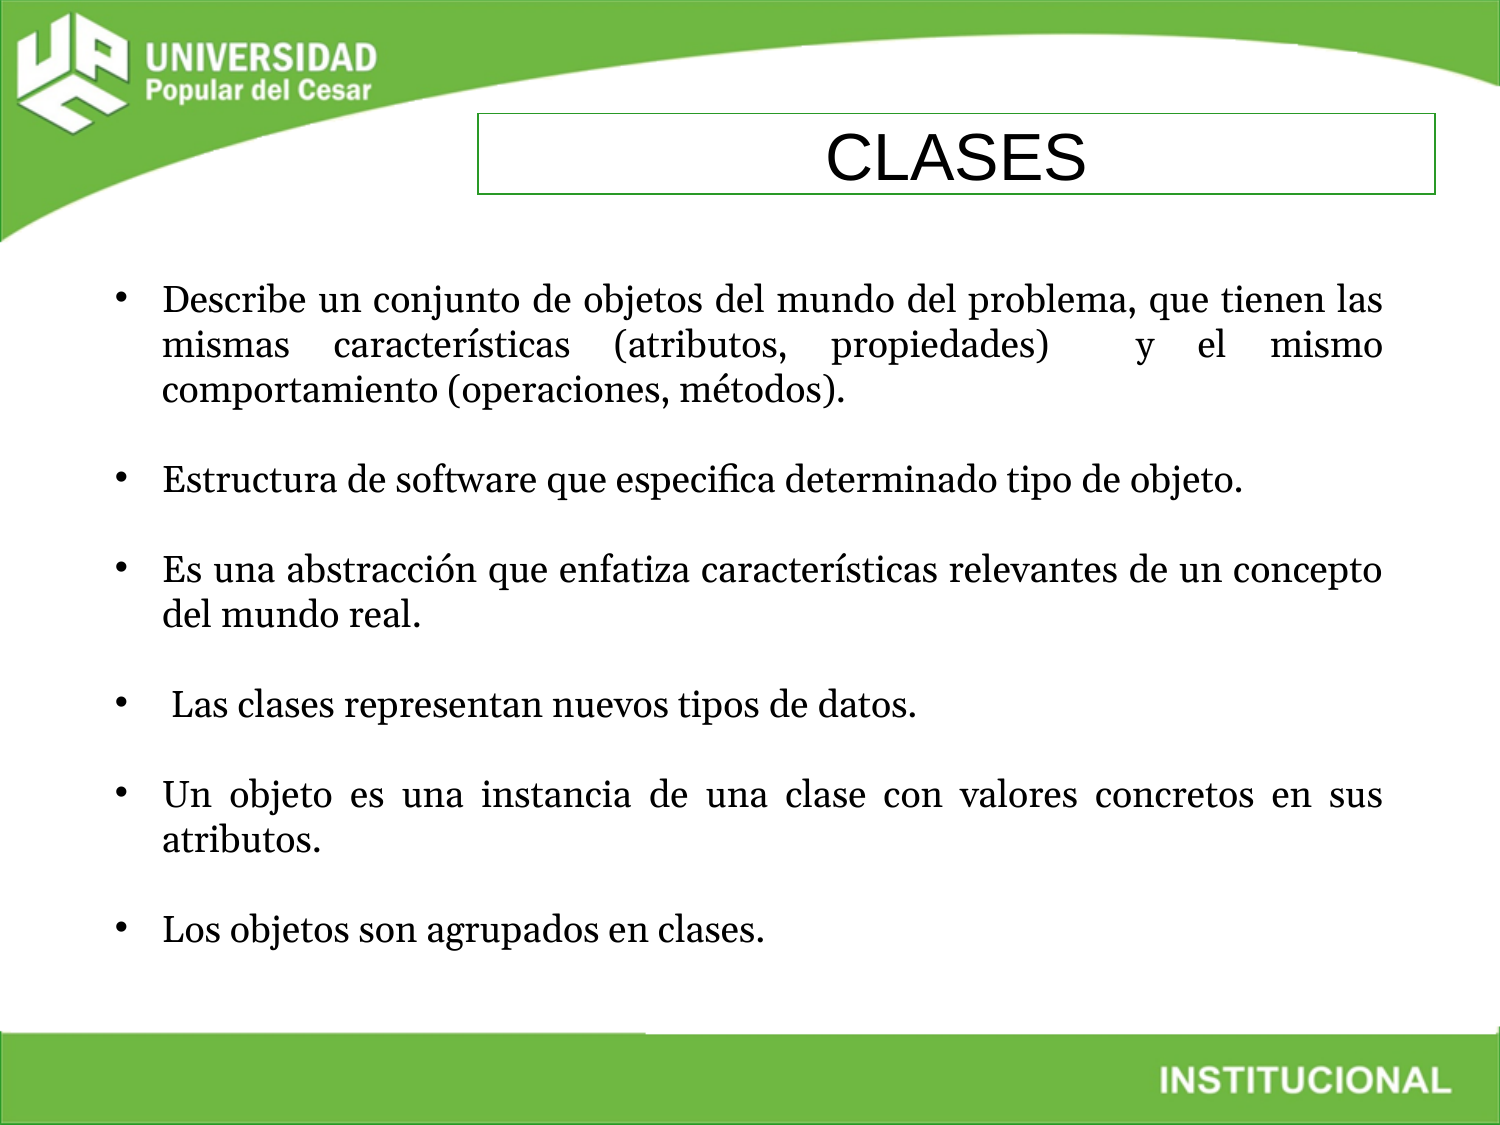

CLASES
Describe un conjunto de objetos del mundo del problema, que tienen las mismas características (atributos, propiedades)  y el mismo comportamiento (operaciones, métodos).

Estructura de software que especifica determinado tipo de objeto.

Es una abstracción que enfatiza características relevantes de un concepto del mundo real.

 Las clases representan nuevos tipos de datos.

Un objeto es una instancia de una clase con valores concretos en sus atributos.

Los objetos son agrupados en clases.